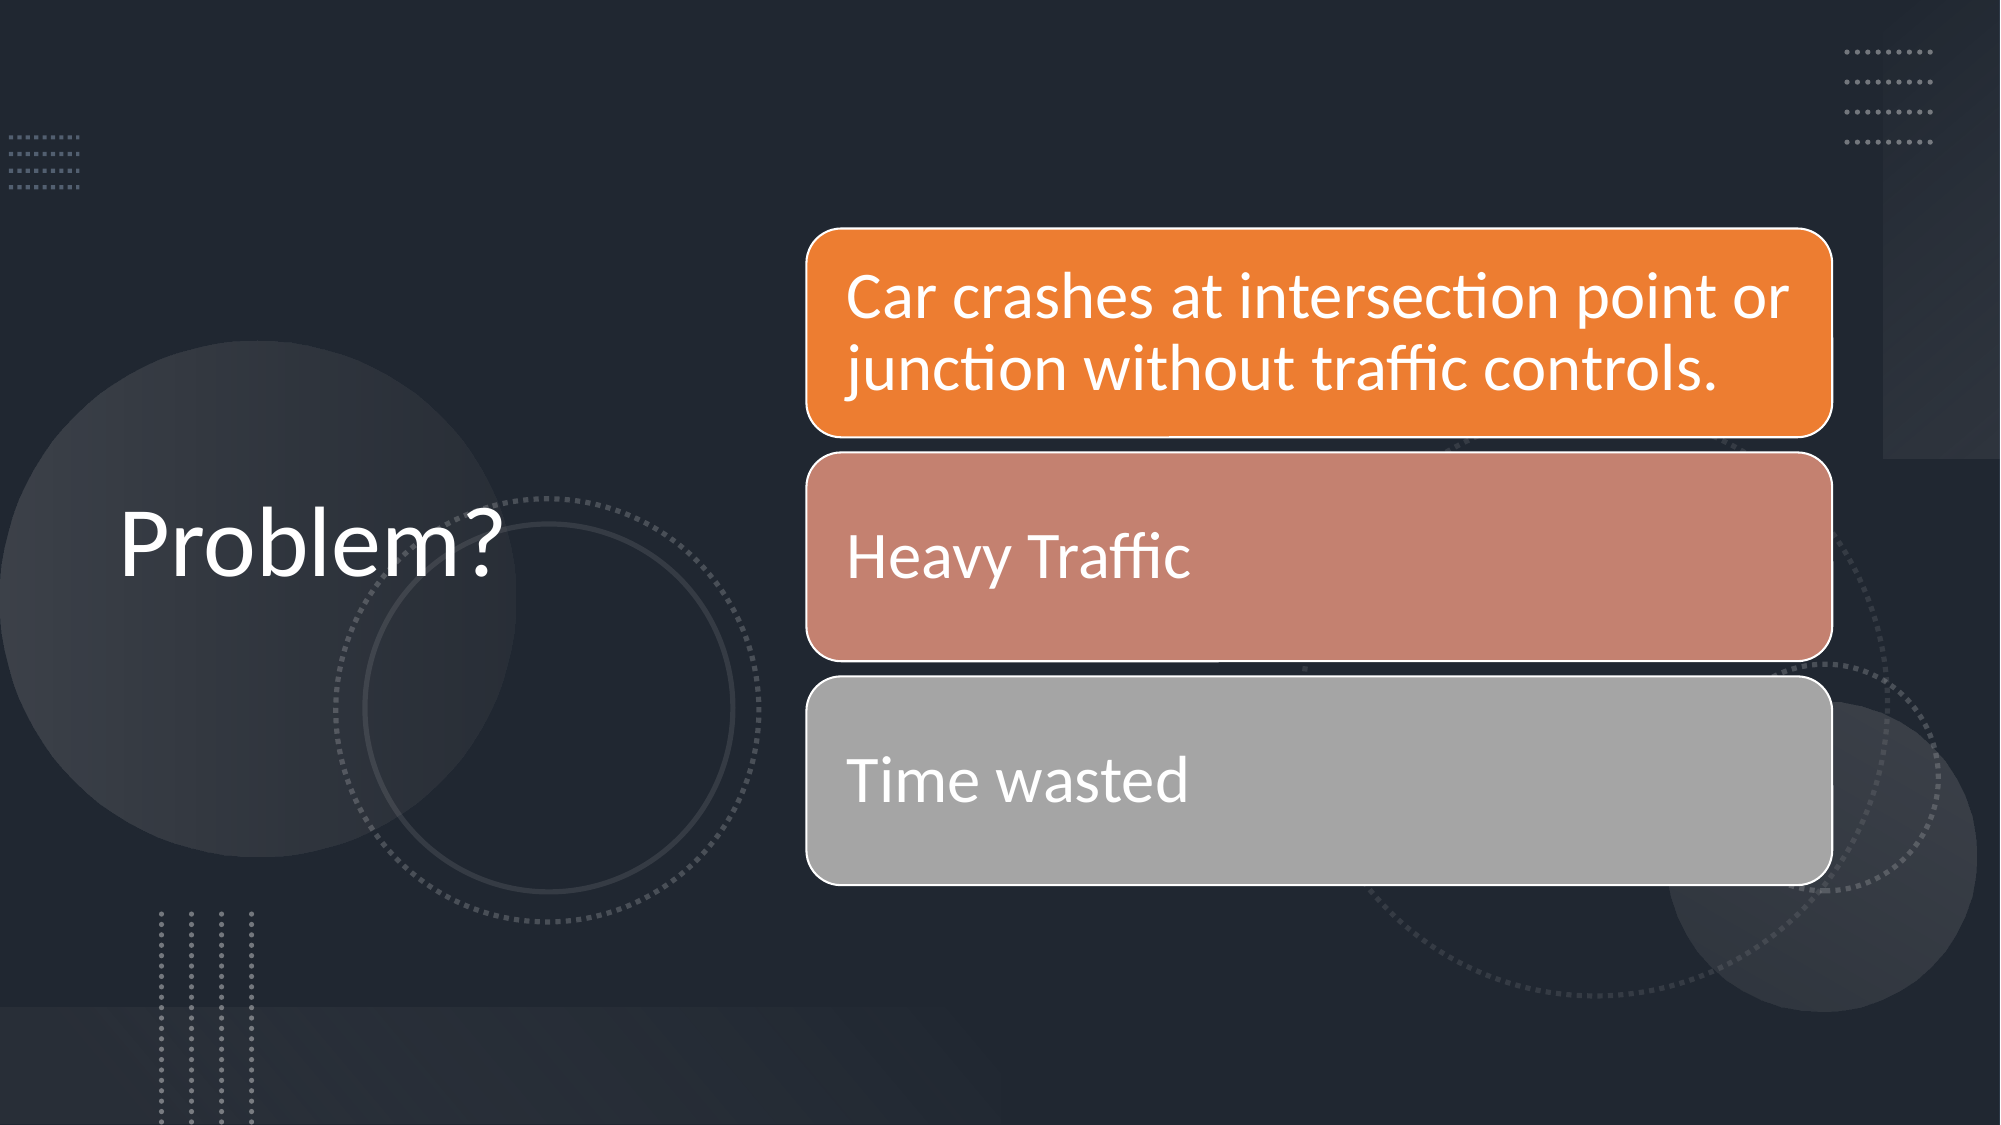

# Problem?
Car crashes at intersection point or junction without traffic controls.
Heavy Traffic
Time wasted

2